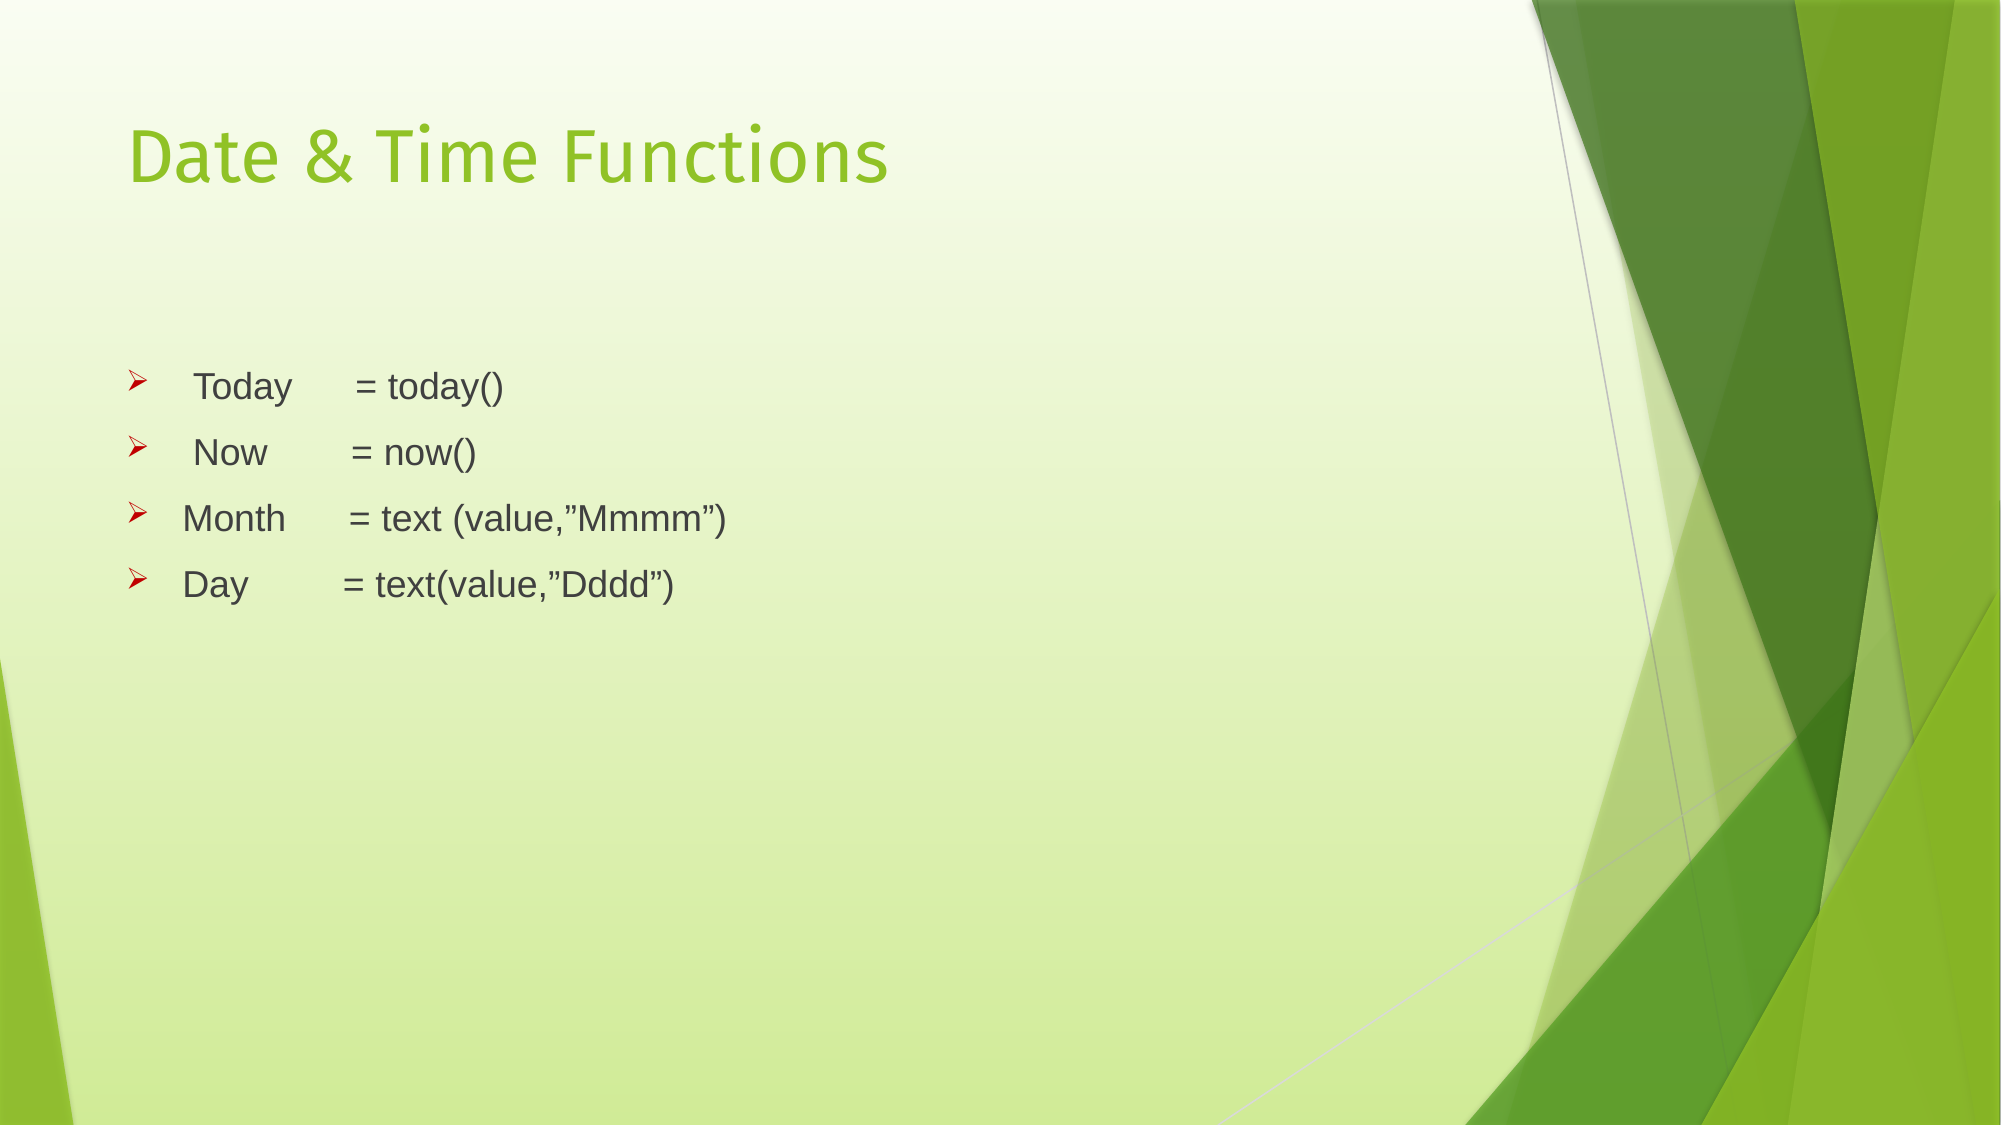

# Date & Time Functions
 Today      = today()
 Now        = now()
Month      = text (value,”Mmmm”)
Day         = text(value,”Dddd”)